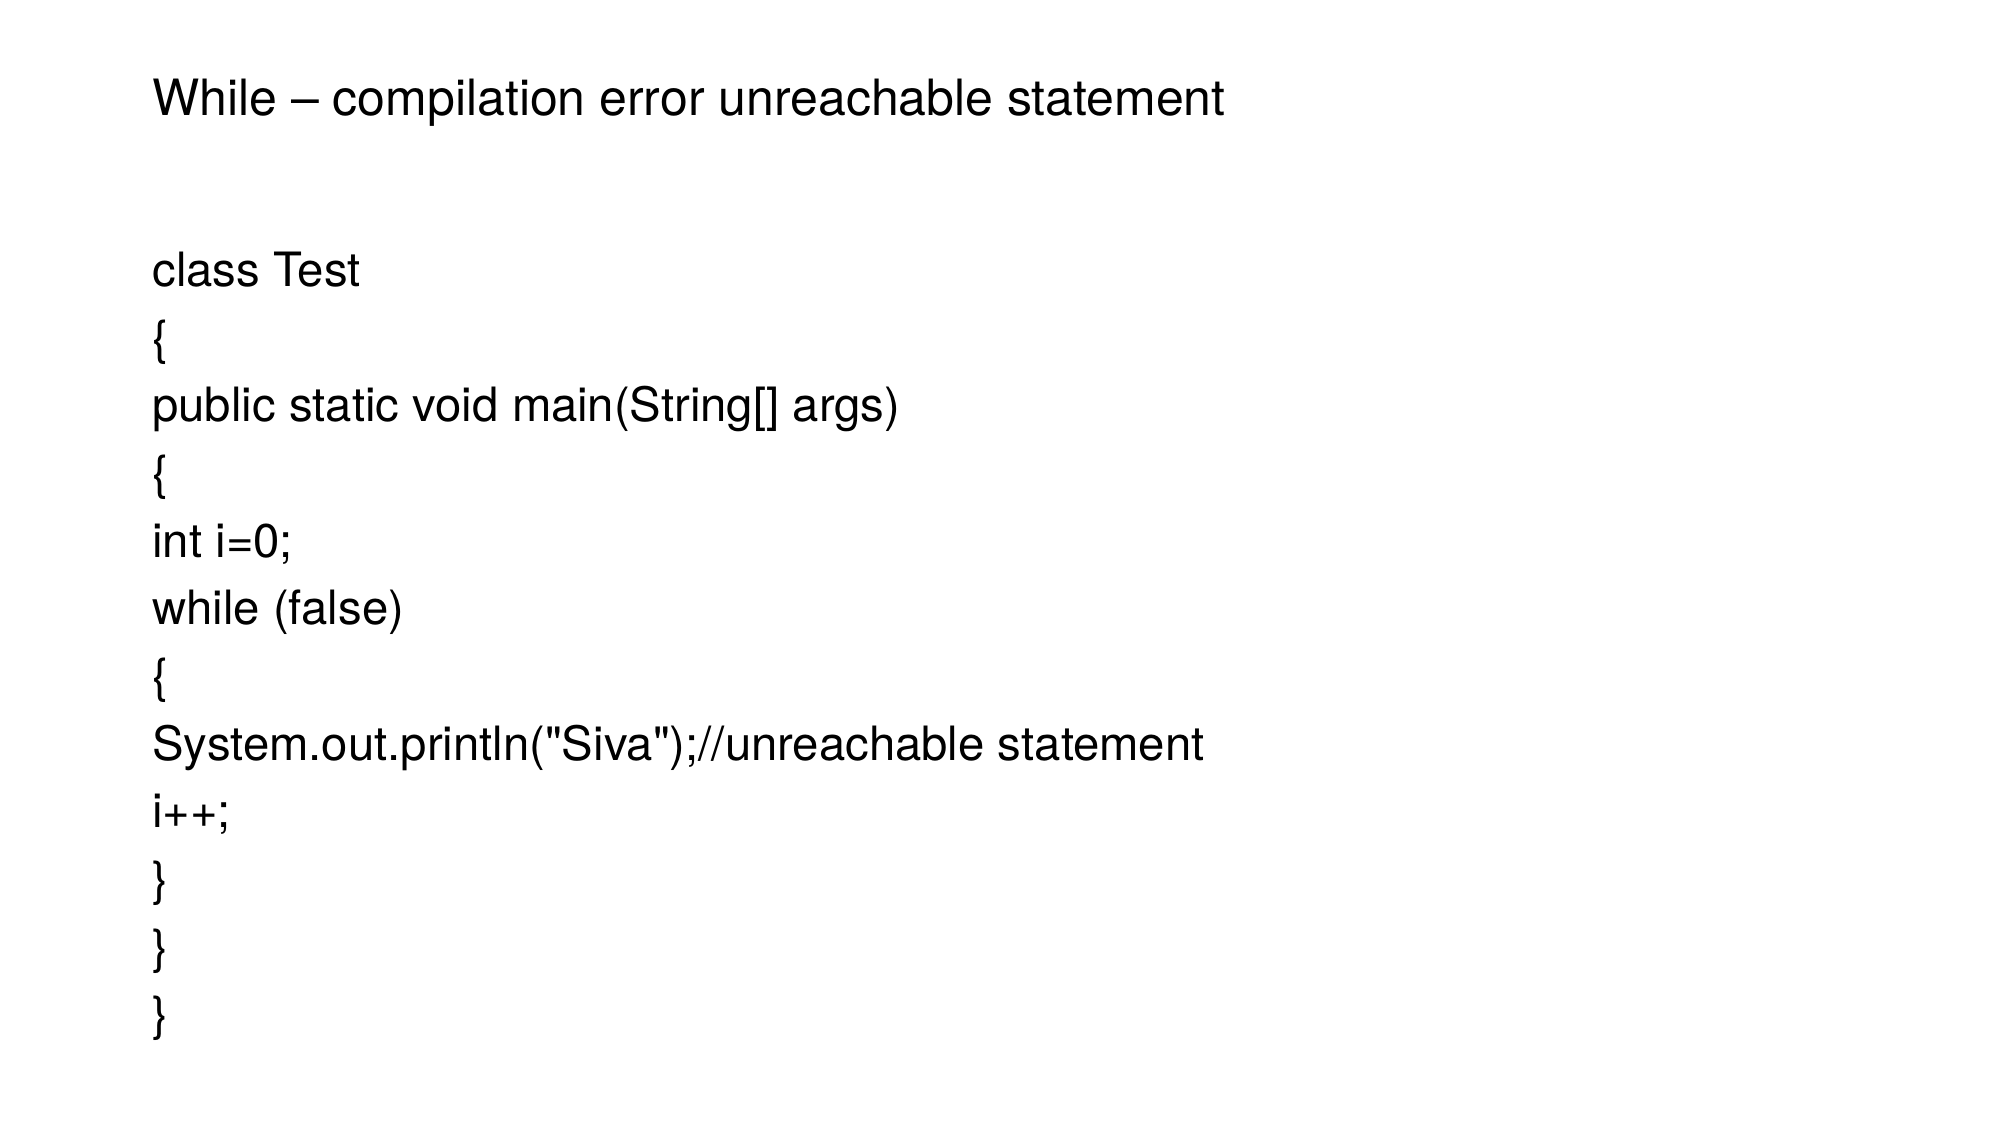

# While – compilation error unreachable statement
class Test
{
public static void main(String[] args)
{
int i=0;
while (false)
{
System.out.println("Siva");//unreachable statement
i++;
}
}
}